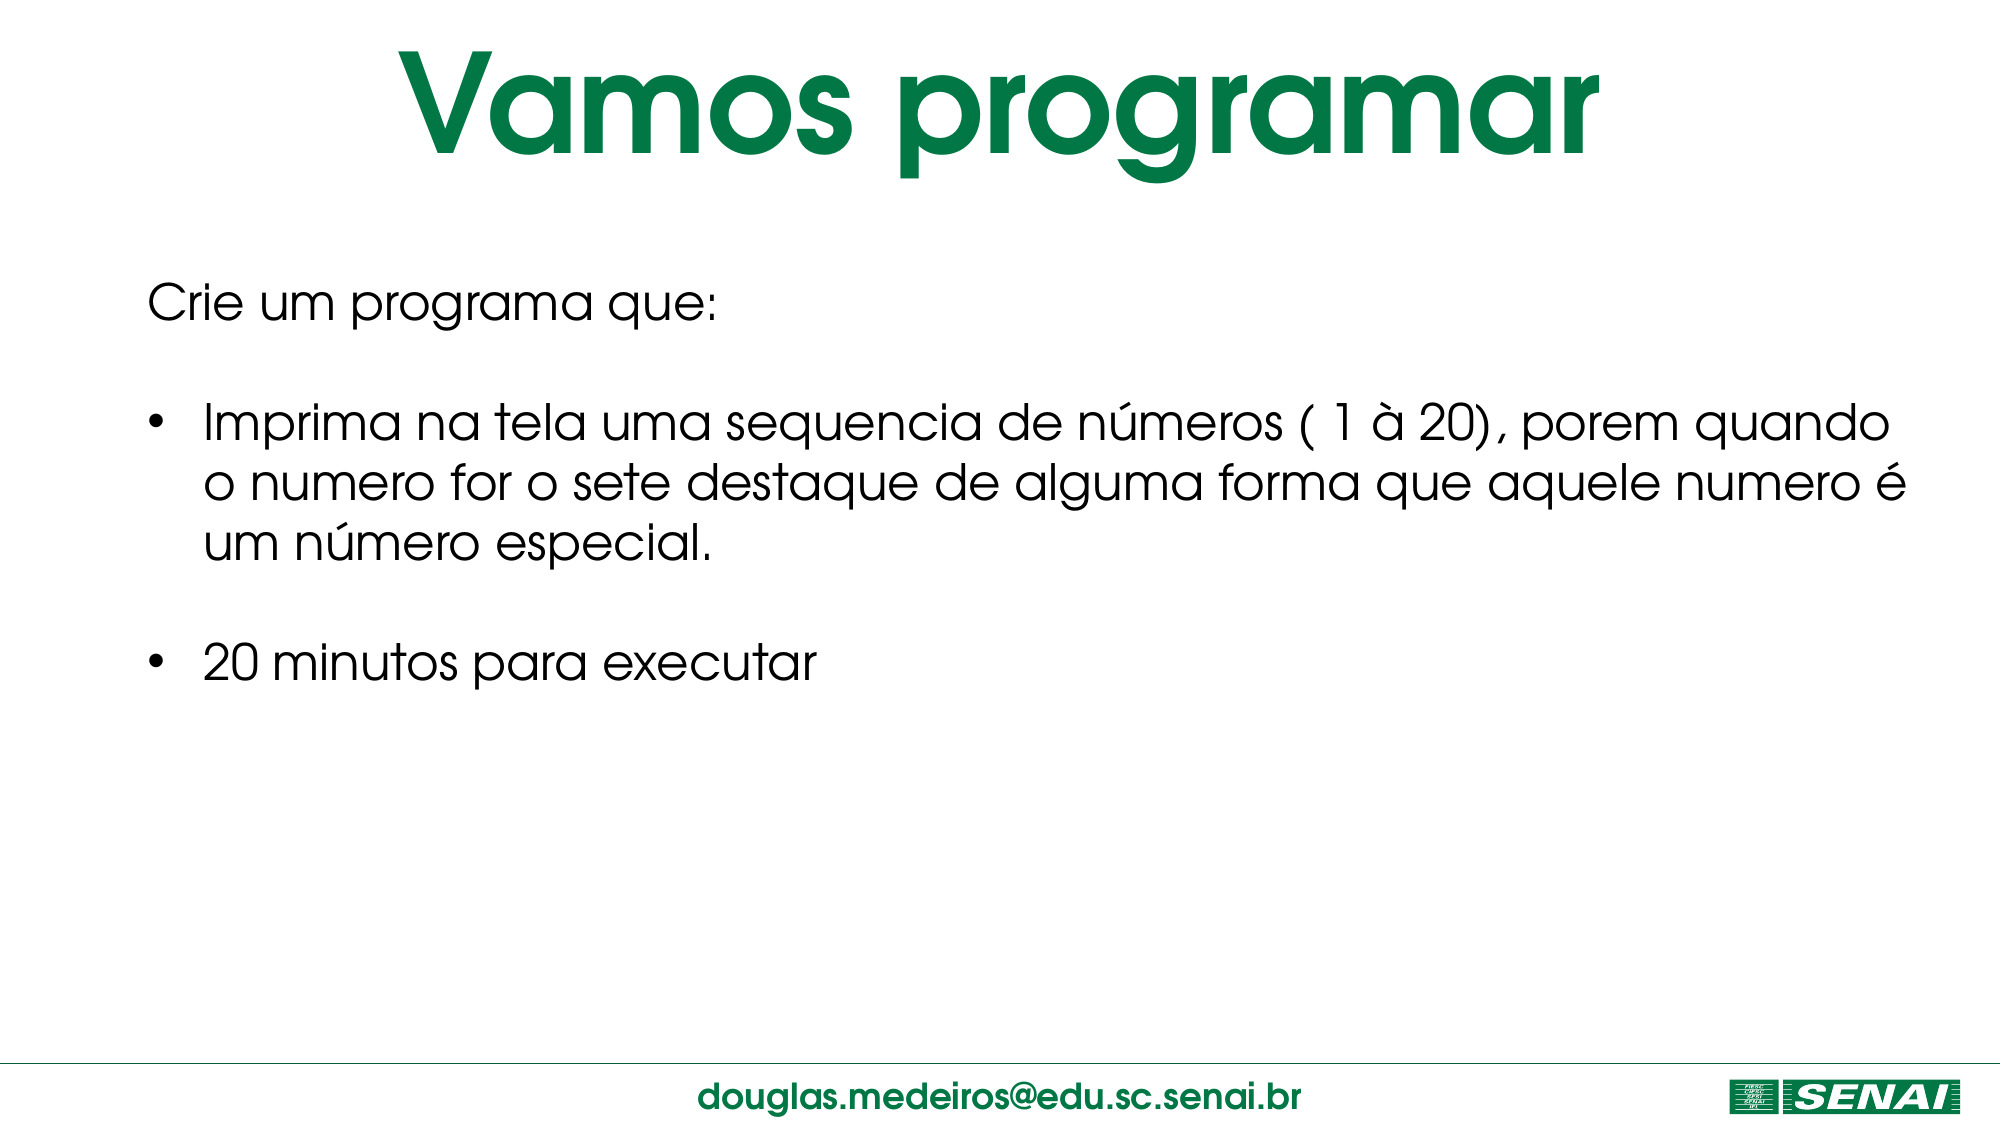

# Vamos programar
Crie um programa que:

Imprima na tela uma sequencia de números ( 1 à 20), porem quando o numero for o sete destaque de alguma forma que aquele numero é um número especial.

20 minutos para executar
douglas.medeiros@edu.sc.senai.br